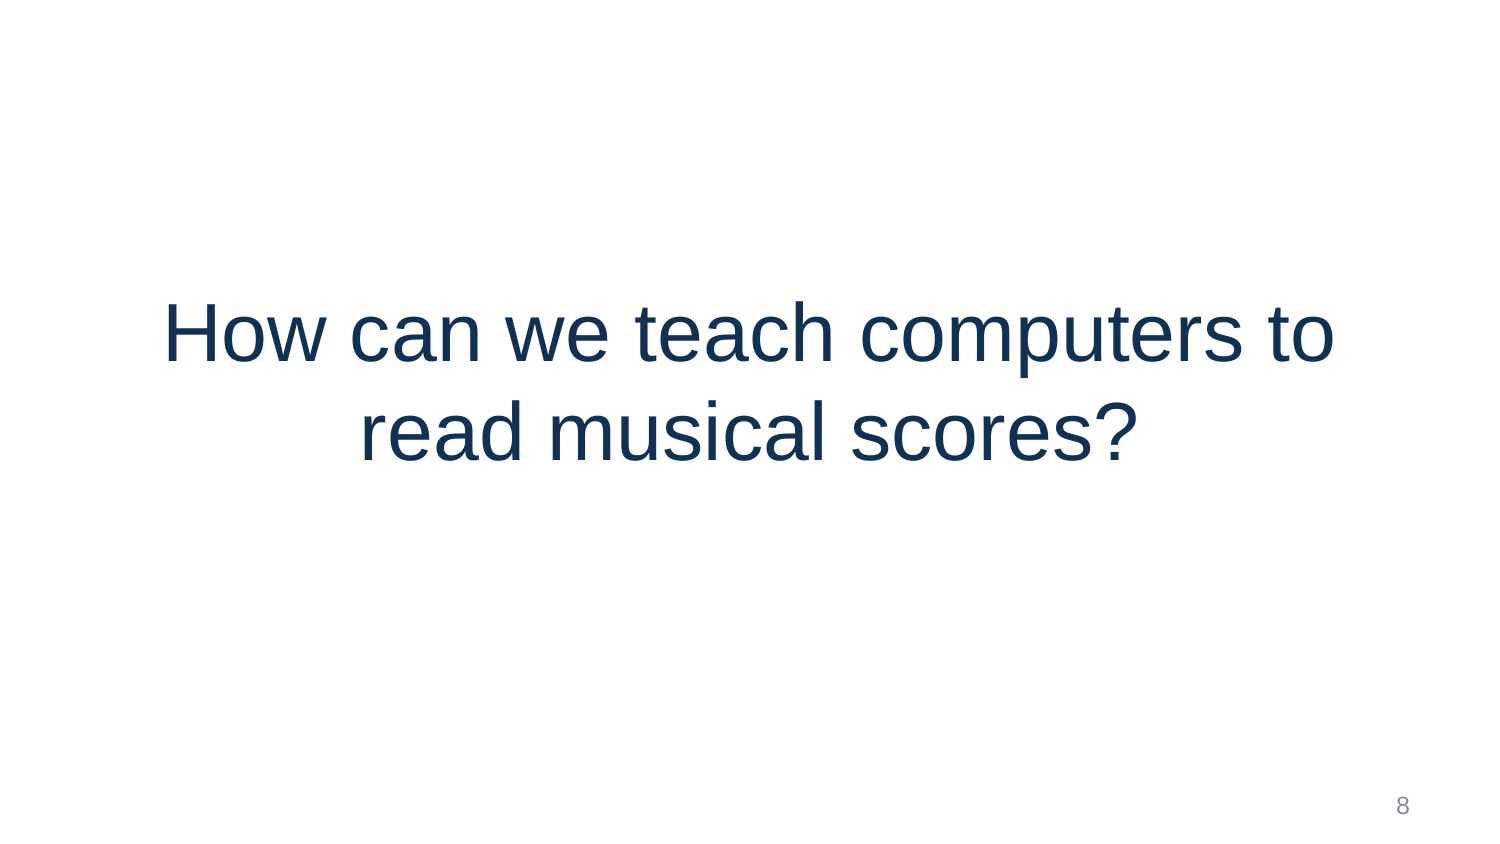

# How can we teach computers to read musical scores?
8